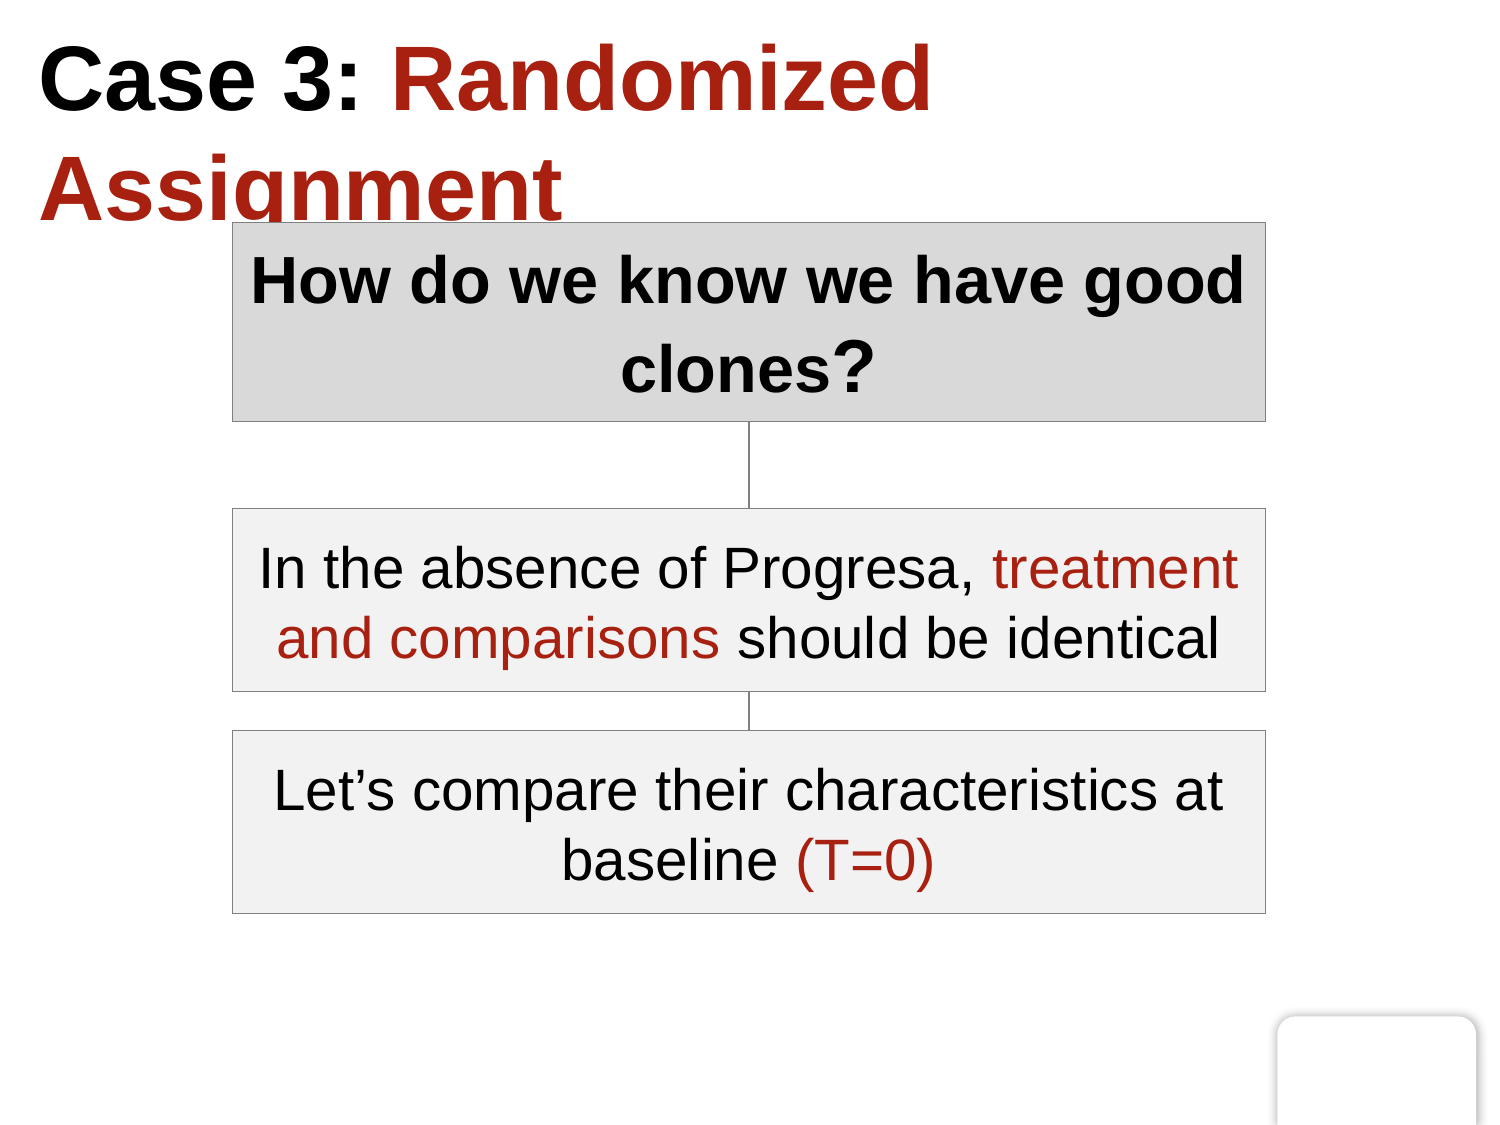

# Case 3: Randomized Assignment
How do we know we have good clones?
In the absence of Progresa, treatment and comparisons should be identical
Let’s compare their characteristics at baseline (T=0)